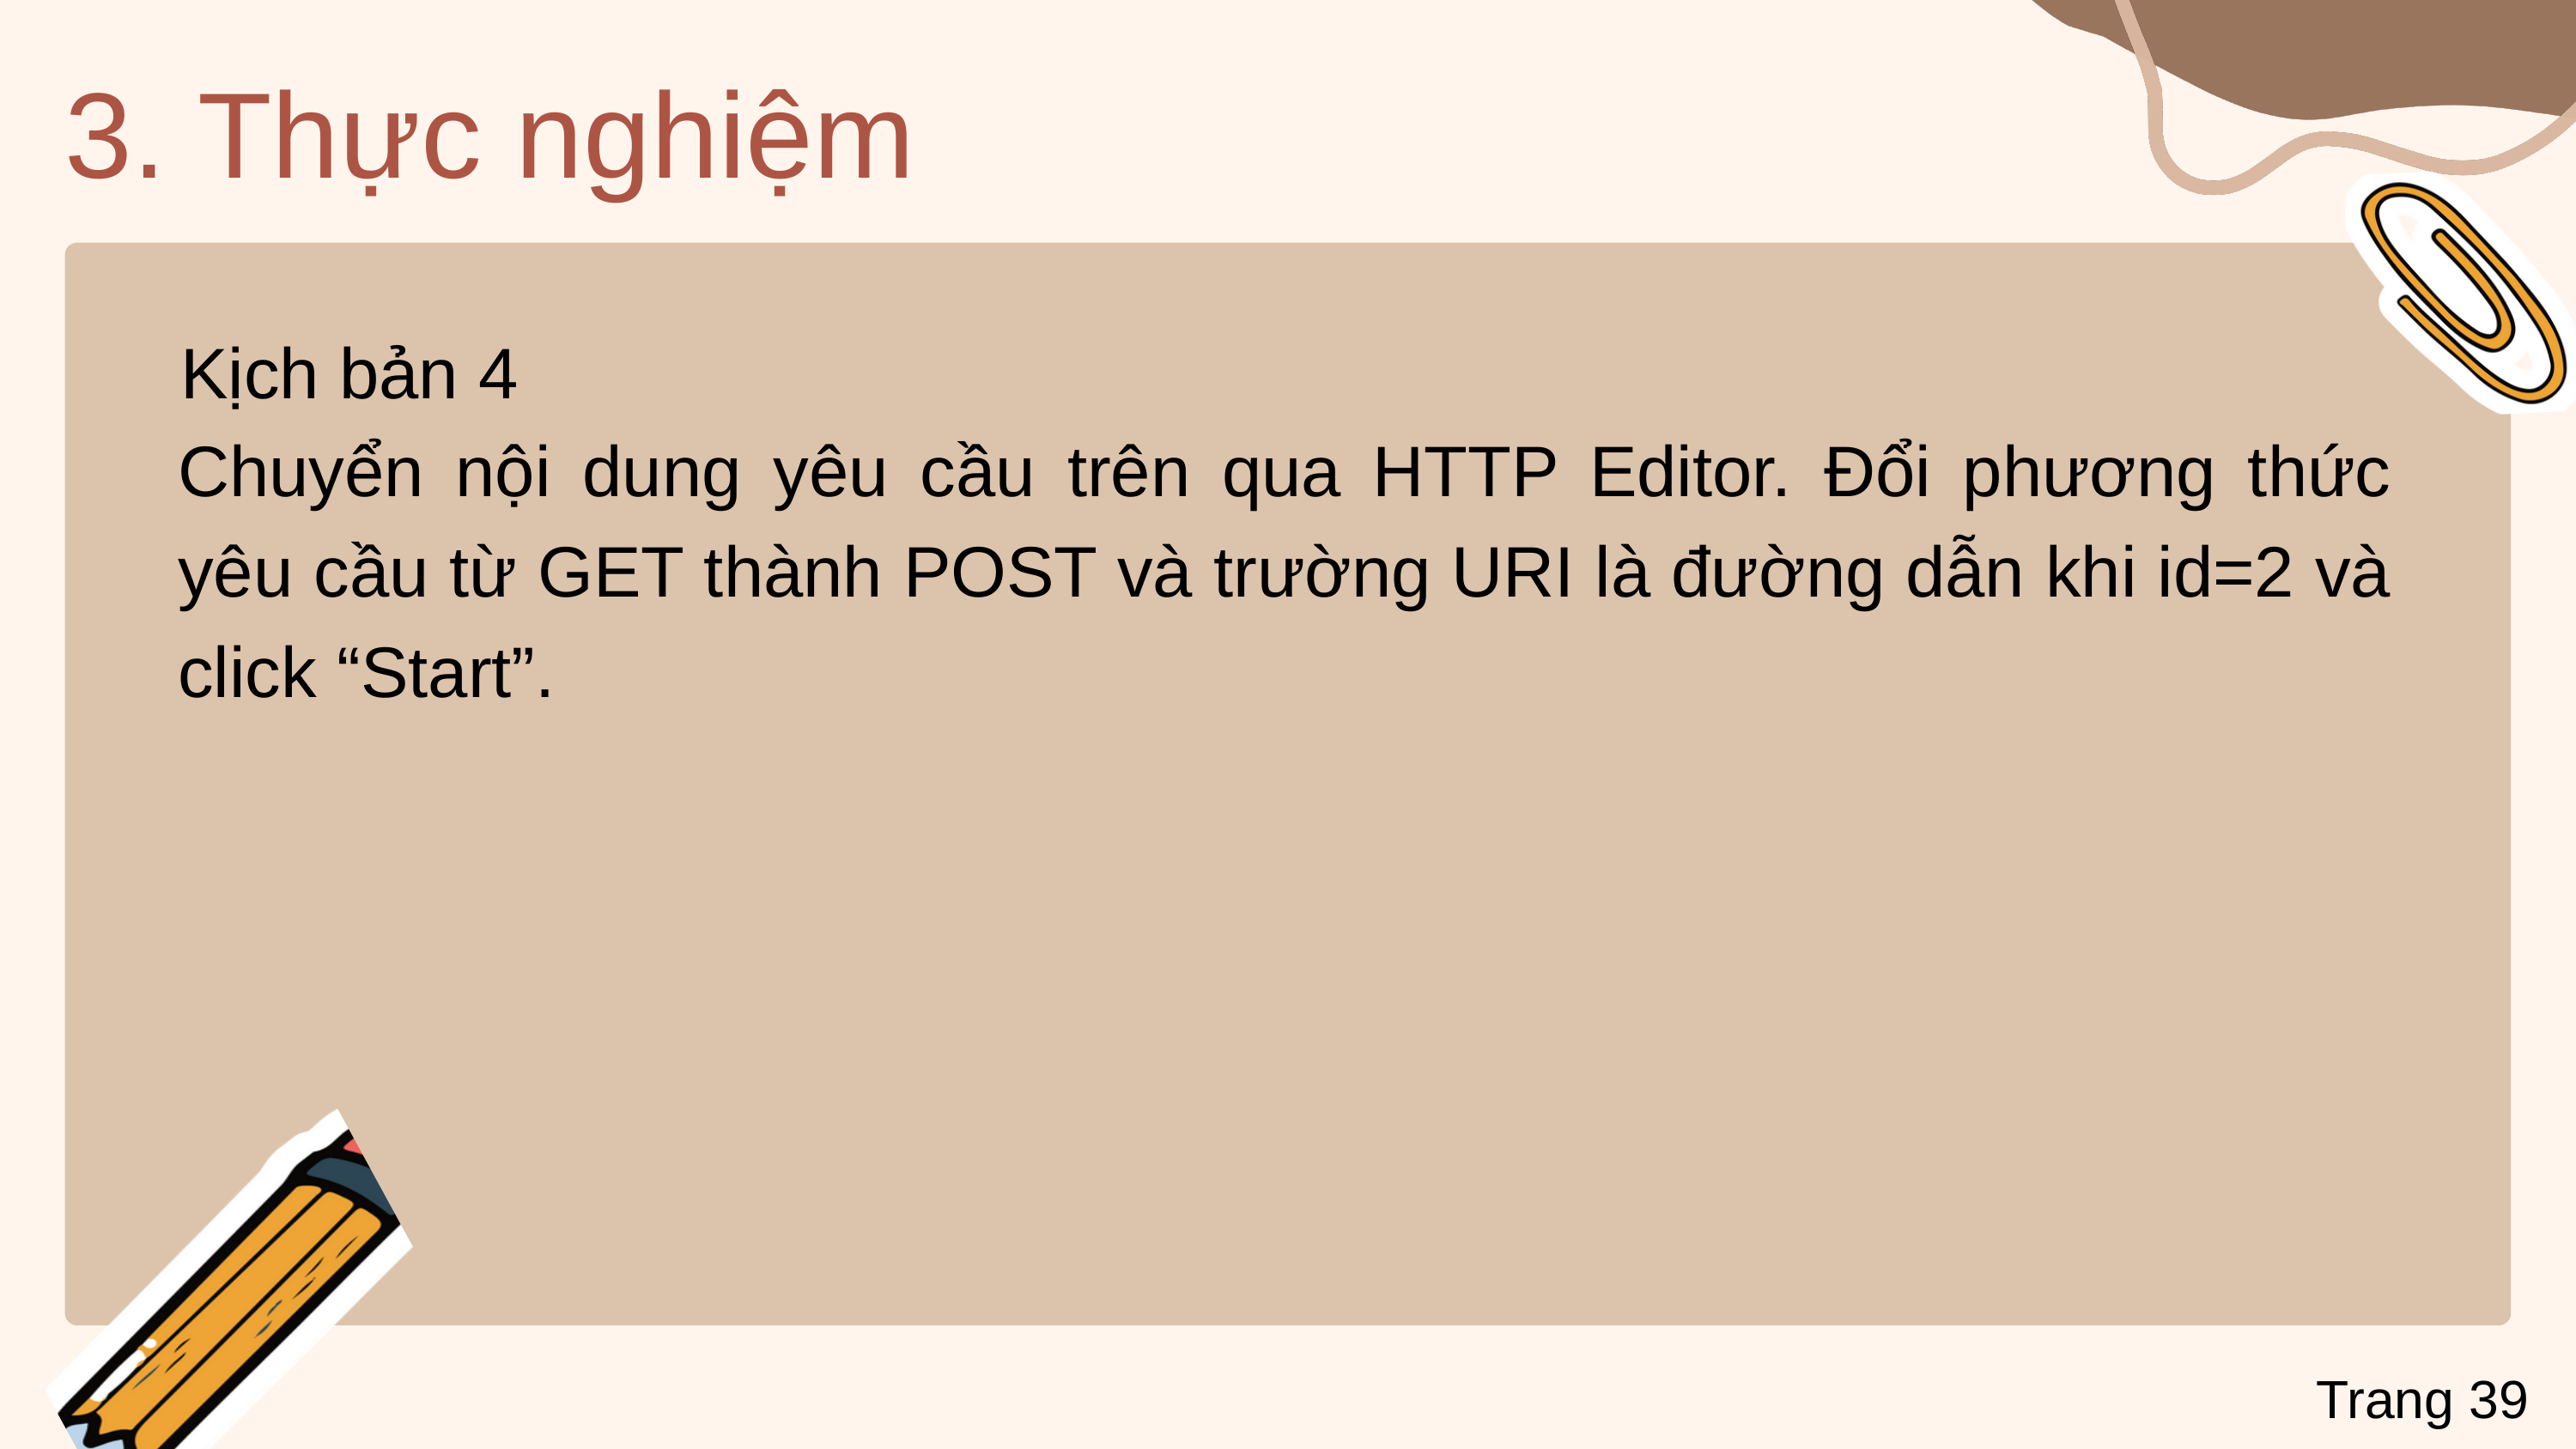

3. Thực nghiệm

Kịch bản 4
Chuyển nội dung yêu cầu trên qua HTTP Editor. Đổi phương thức yêu cầu từ GET thành POST và trường URI là đường dẫn khi id=2 và click “Start”.

Trang 39